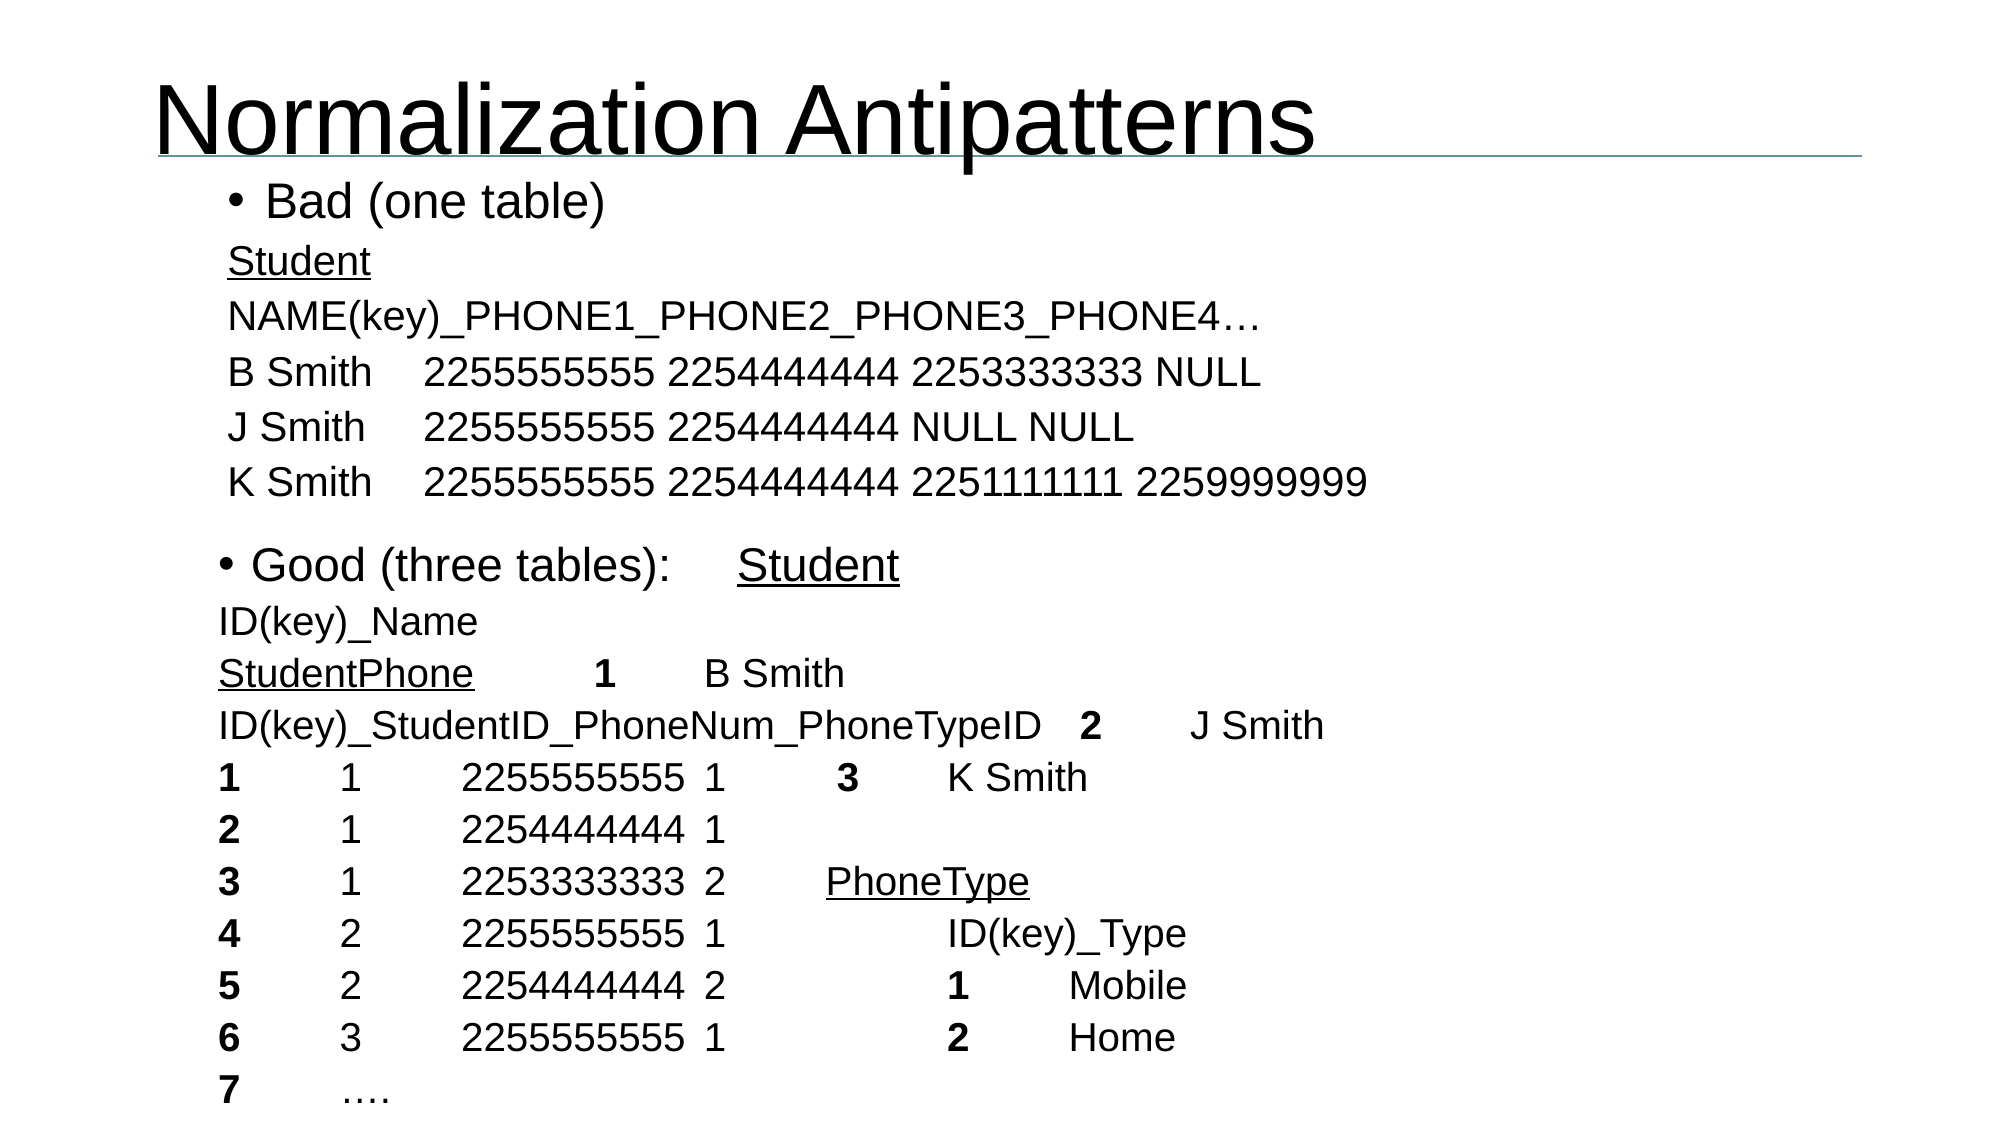

# Normalization Antipatterns
Bad (one table)
Student
NAME(key)_PHONE1_PHONE2_PHONE3_PHONE4…
B Smith	    2255555555 2254444444 2253333333 NULL
J Smith	    2255555555 2254444444 NULL NULL
K Smith	    2255555555 2254444444 2251111111 2259999999
Good (three tables):				Student
							ID(key)_Name
StudentPhone 					 1 	B Smith
ID(key)_StudentID_PhoneNum_PhoneTypeID 	 2 	J Smith
1		1	2255555555	1		 3	K Smith
2		1	2254444444	1
3		1	2253333333	2			PhoneType
4		2	2255555555	1		 	ID(key)_Type
5		2	2254444444	2		 	1	Mobile
6 		3	2255555555	1		 	2	Home
7	….